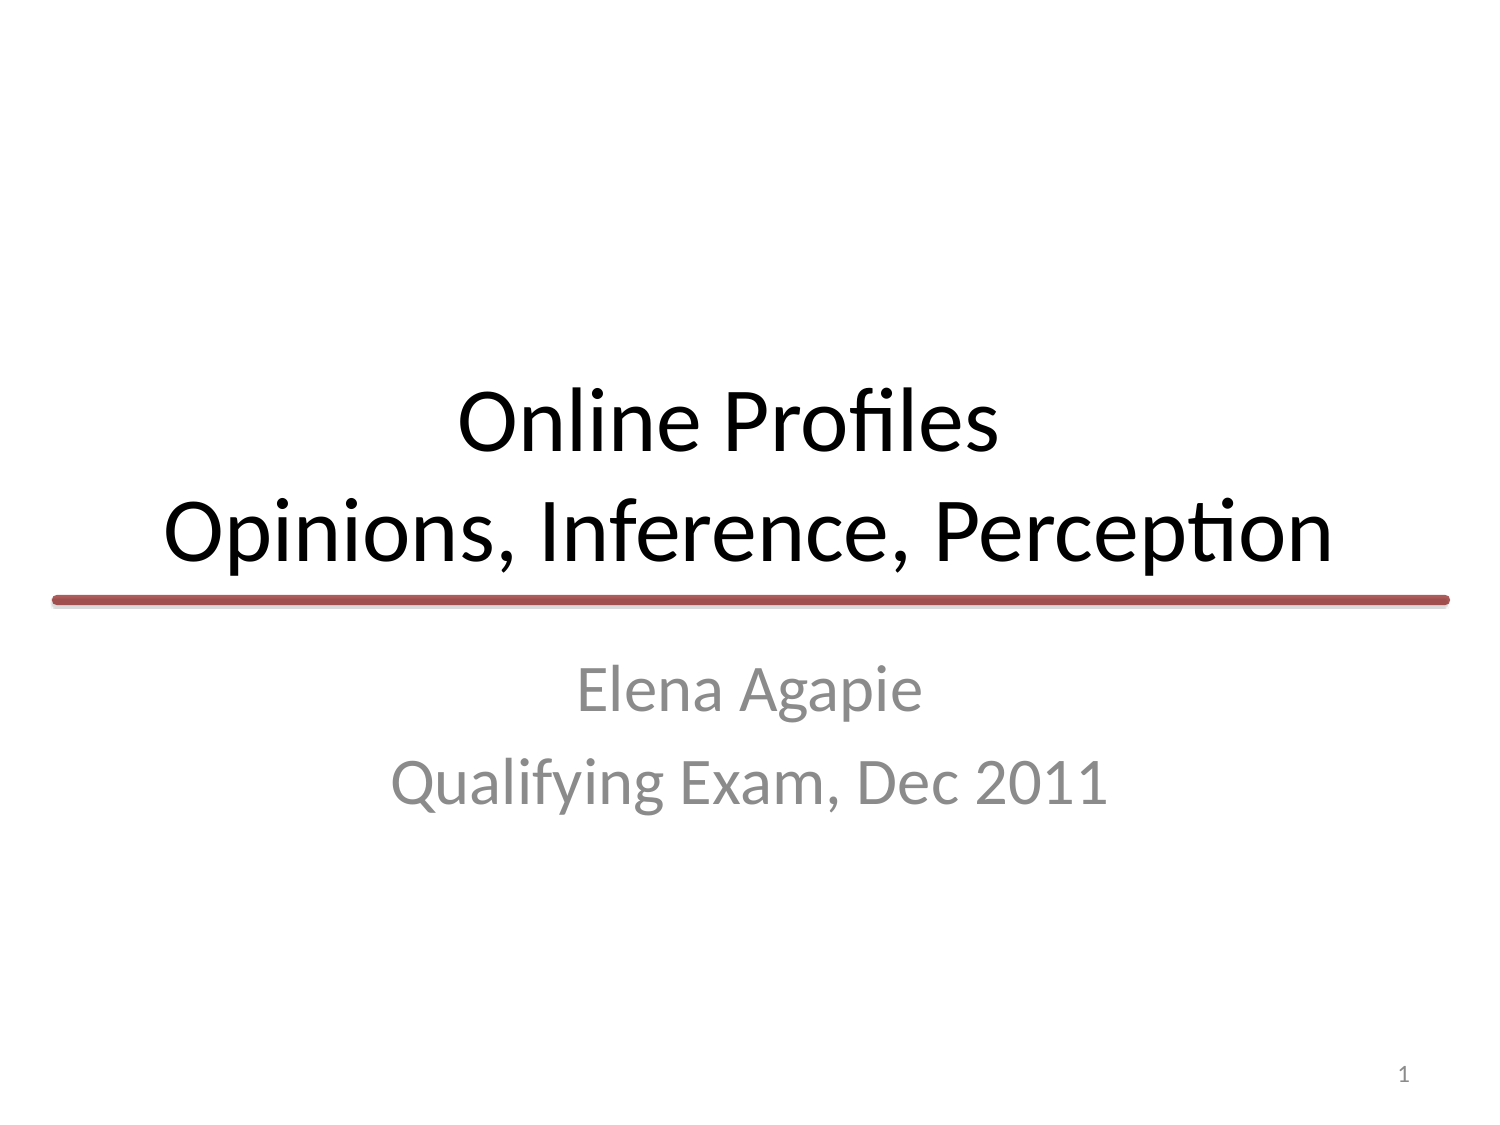

# Online Profiles Opinions, Inference, Perception
Elena Agapie
Qualifying Exam, Dec 2011
1